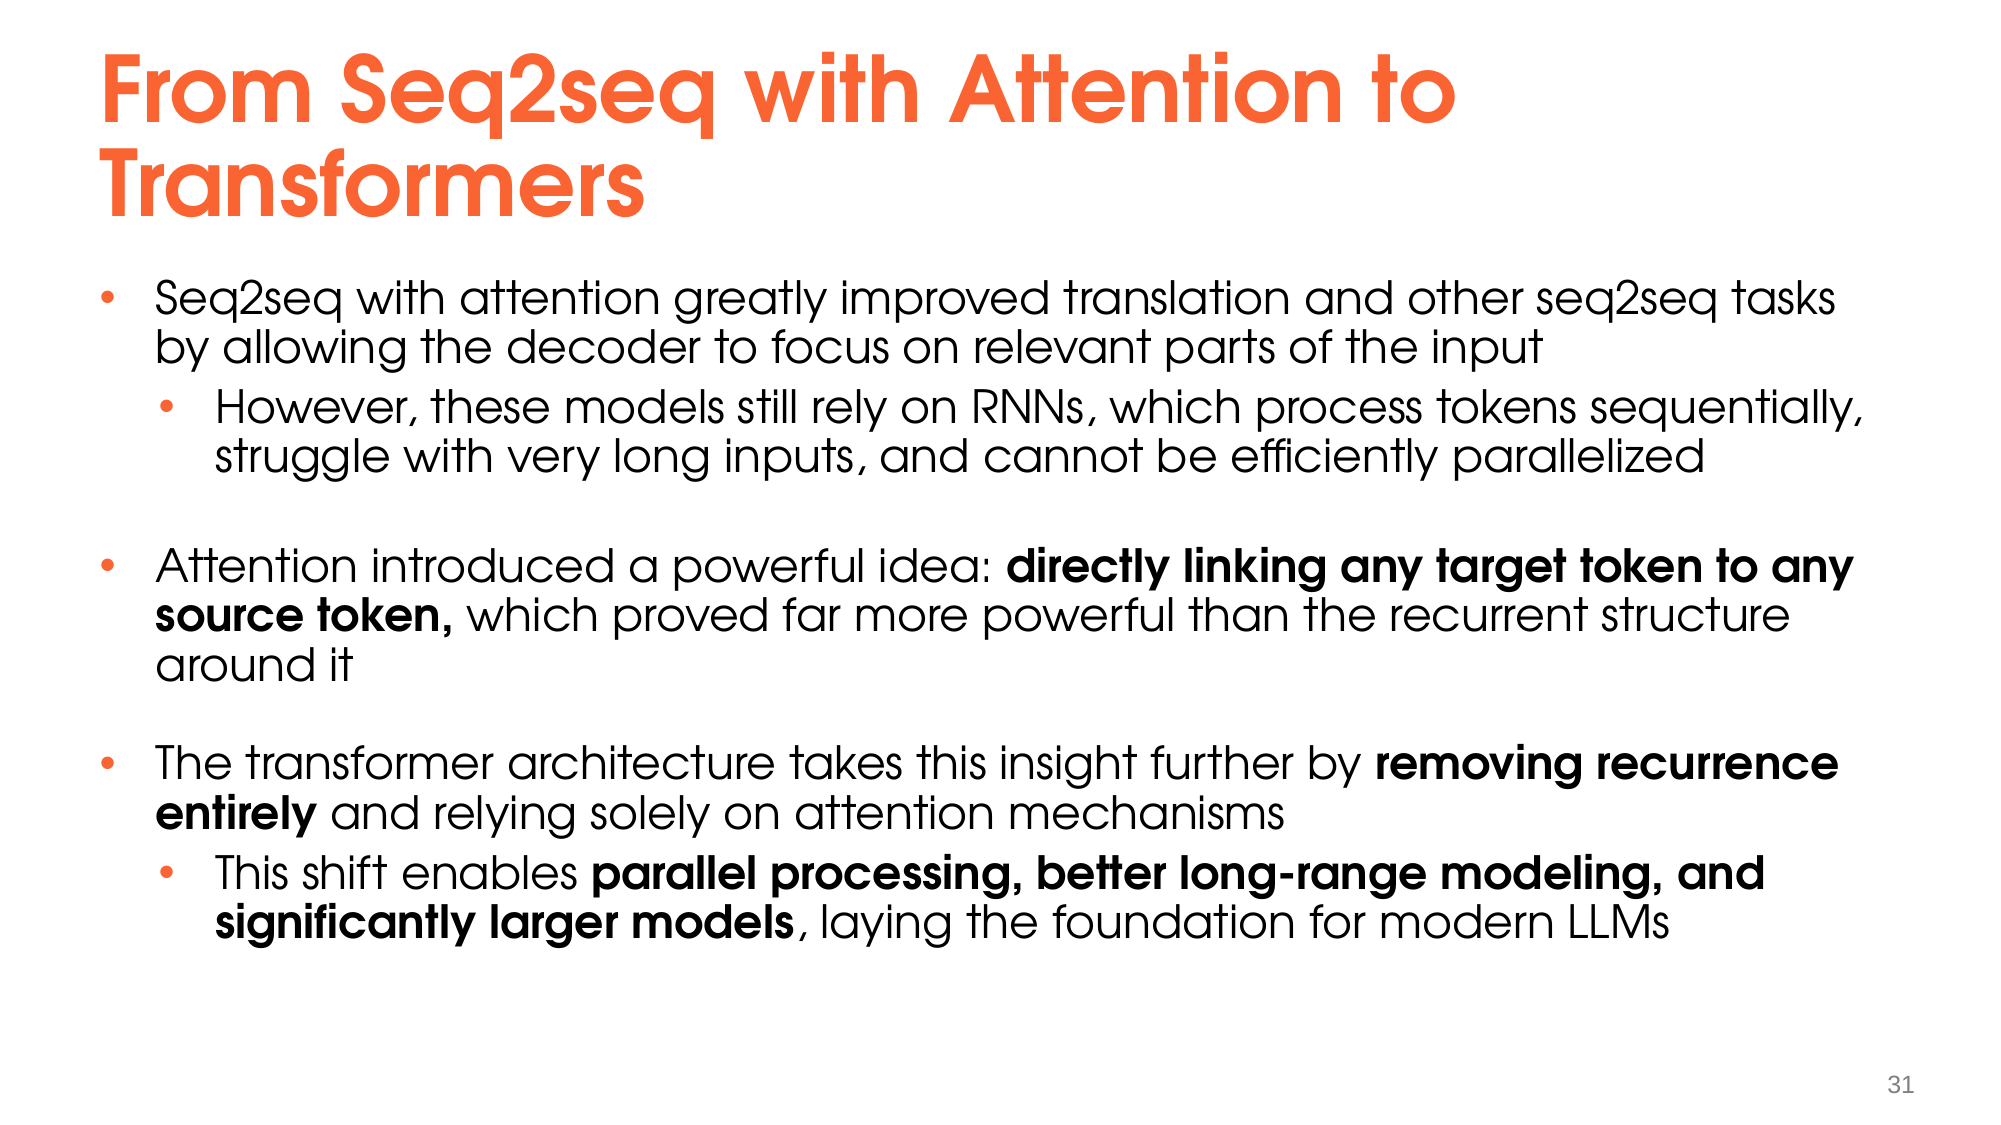

# From Seq2seq with Attention to Transformers
Seq2seq with attention greatly improved translation and other seq2seq tasks by allowing the decoder to focus on relevant parts of the input
However, these models still rely on RNNs, which process tokens sequentially, struggle with very long inputs, and cannot be efficiently parallelized
Attention introduced a powerful idea: directly linking any target token to any source token, which proved far more powerful than the recurrent structure around it
The transformer architecture takes this insight further by removing recurrence entirely and relying solely on attention mechanisms
This shift enables parallel processing, better long-range modeling, and significantly larger models, laying the foundation for modern LLMs

31